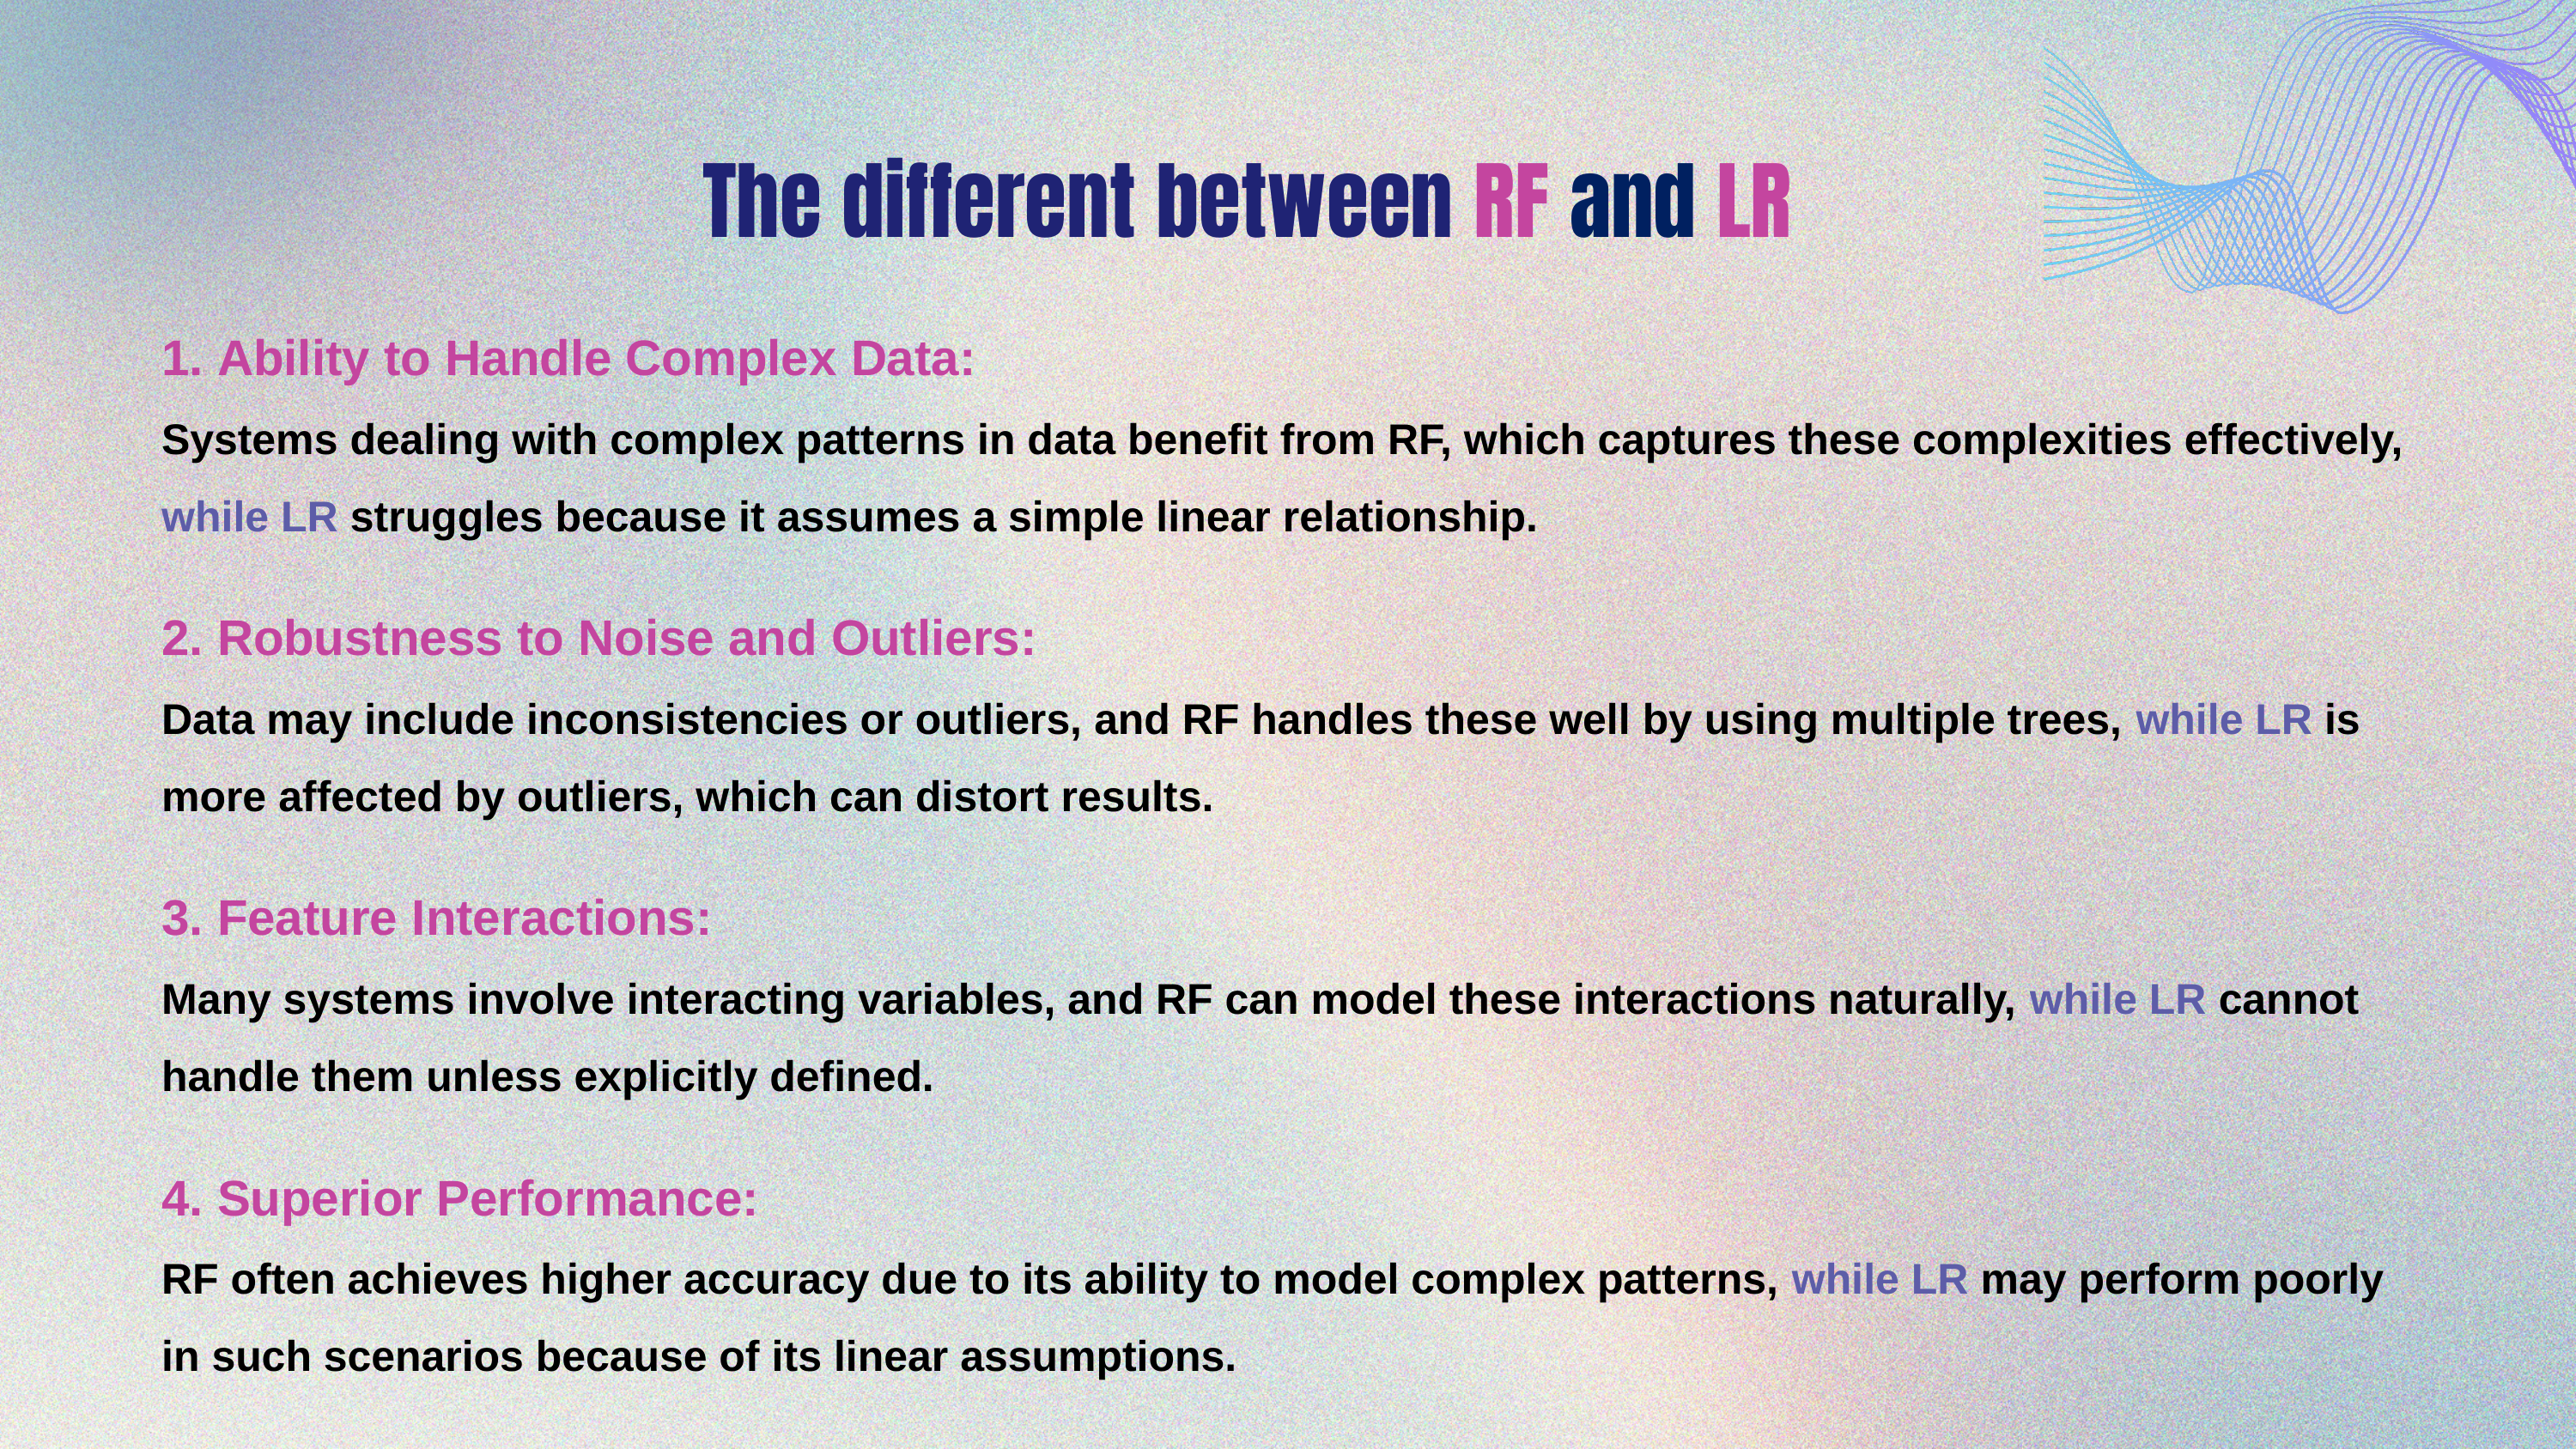

The different between RF and LR
1. Ability to Handle Complex Data:
Systems dealing with complex patterns in data benefit from RF, which captures these complexities effectively, while LR struggles because it assumes a simple linear relationship.

2. Robustness to Noise and Outliers:
Data may include inconsistencies or outliers, and RF handles these well by using multiple trees, while LR is more affected by outliers, which can distort results.

3. Feature Interactions:
Many systems involve interacting variables, and RF can model these interactions naturally, while LR cannot handle them unless explicitly defined.

4. Superior Performance:
RF often achieves higher accuracy due to its ability to model complex patterns, while LR may perform poorly in such scenarios because of its linear assumptions.